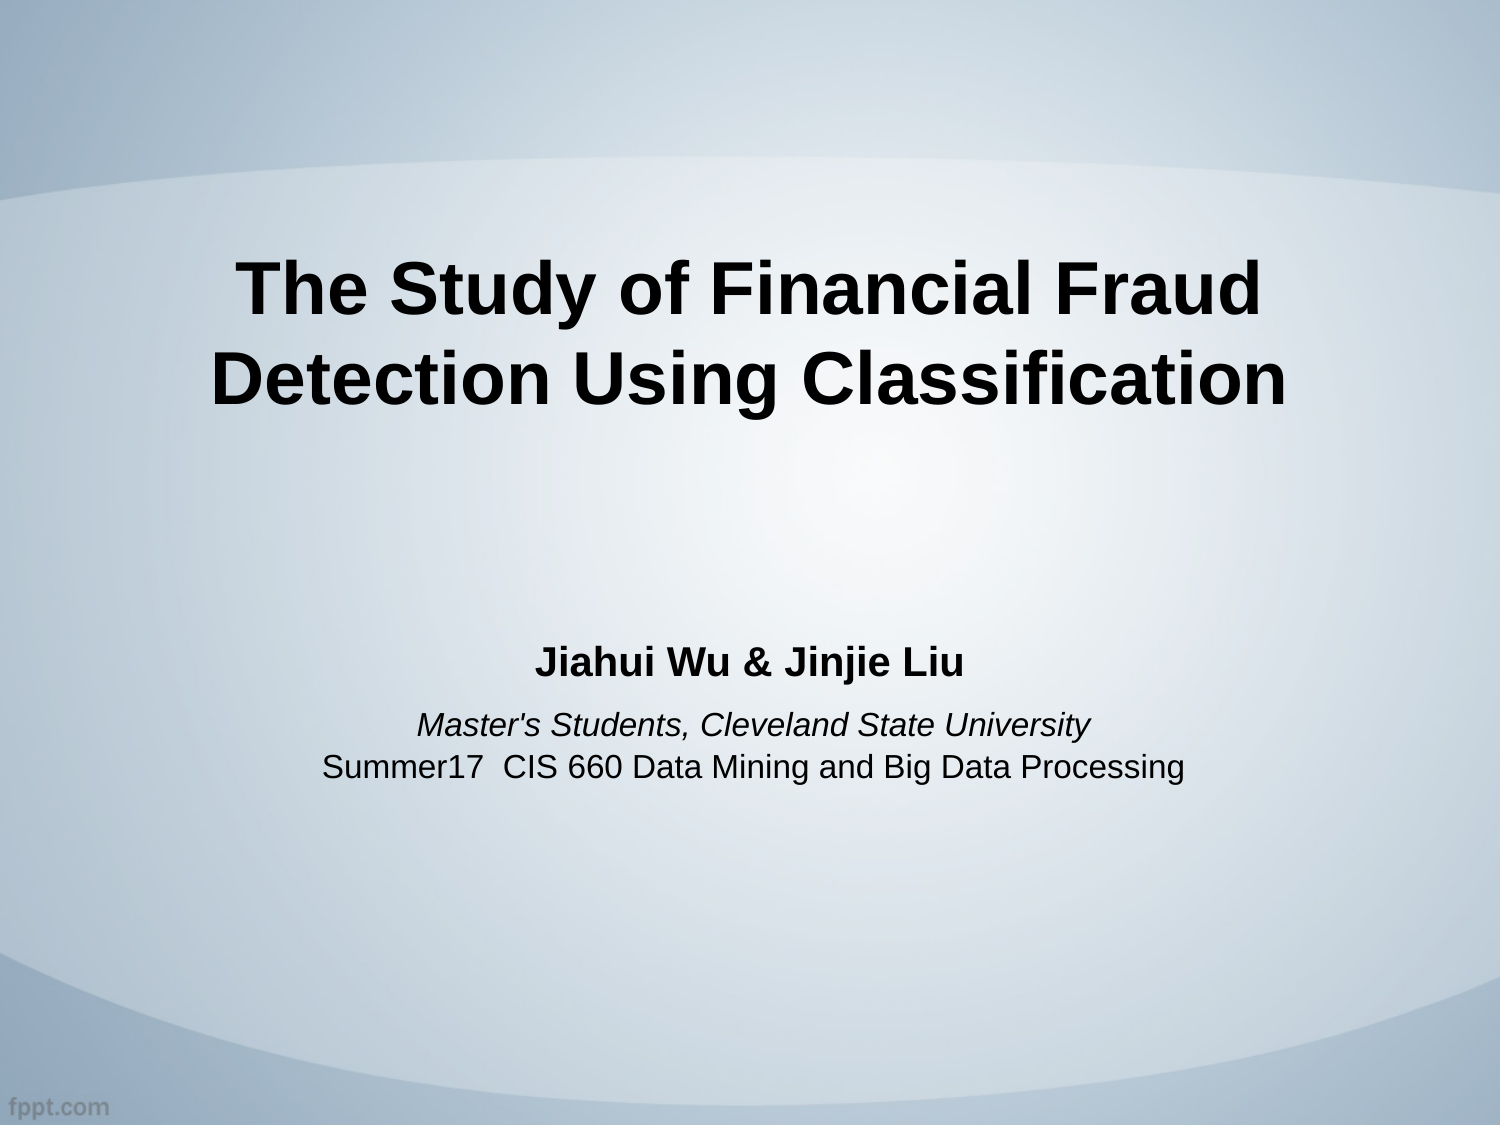

# The Study of Financial Fraud Detection Using Classification
Jiahui Wu & Jinjie Liu
Master's Students, Cleveland State University
Summer17  CIS 660 Data Mining and Big Data Processing